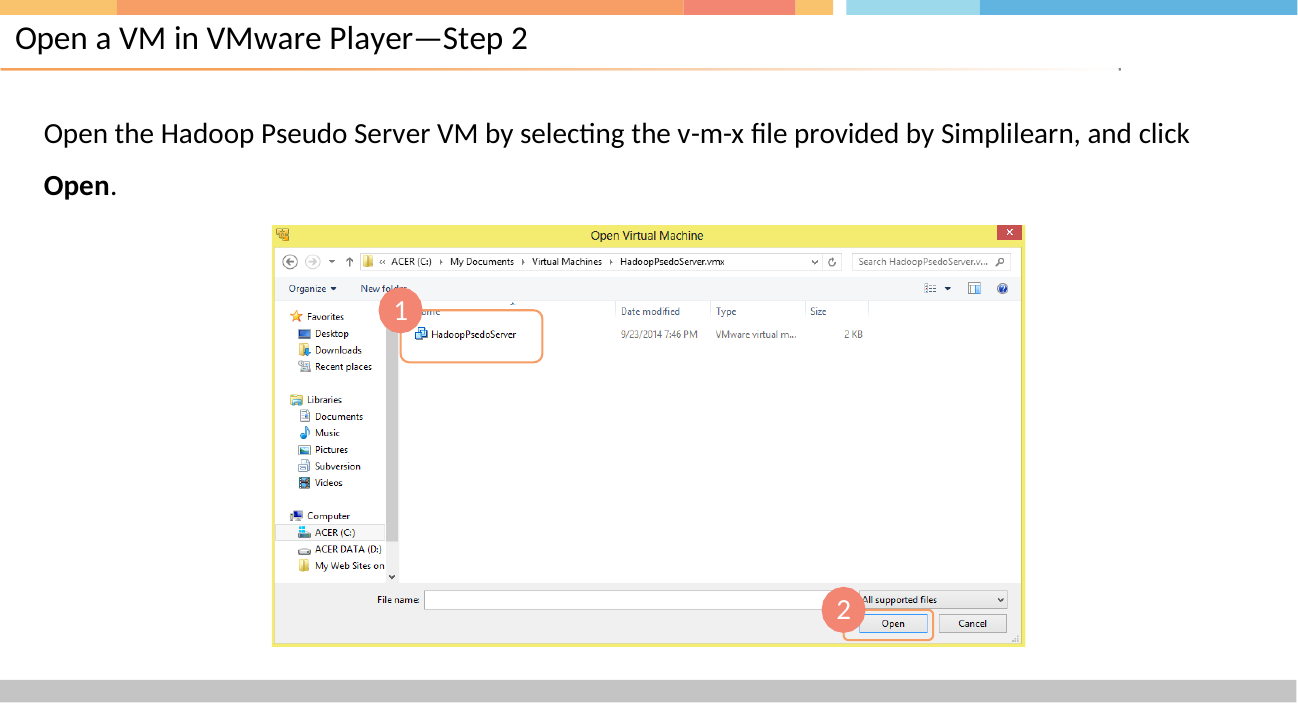

# Open a VM in VMware Player—Step 2

Open the Hadoop Pseudo Server VM by selecting the v-m-x file provided by Simplilearn, and click
Open.

1

2